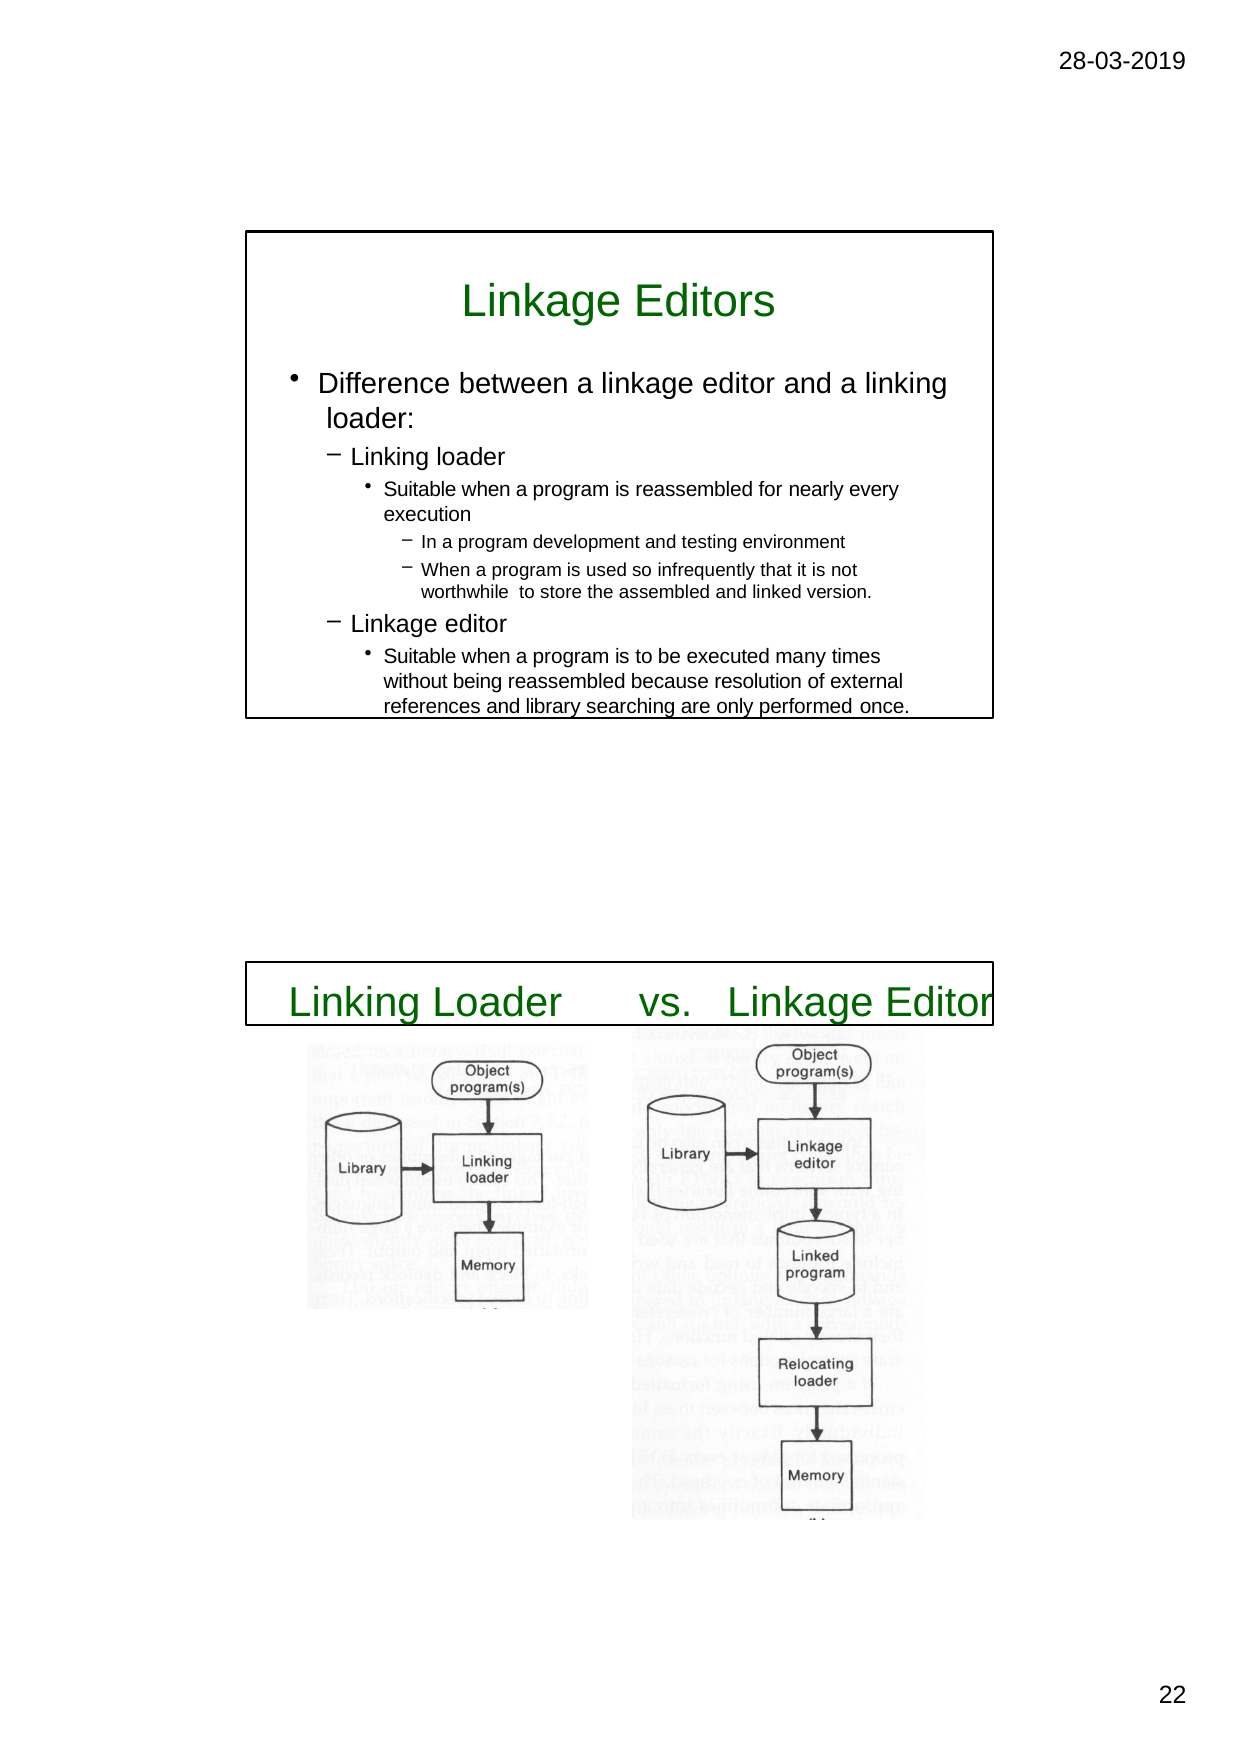

28-03-2019
Linkage Editors
Difference between a linkage editor and a linking  loader:
Linking loader
Suitable when a program is reassembled for nearly every  execution
In a program development and testing environment
When a program is used so infrequently that it is not worthwhile  to store the assembled and linked version.
Linkage editor
Suitable when a program is to be executed many times  without being reassembled because resolution of external  references and library searching are only performed once.
Linking Loader	vs.	Linkage Editor

22